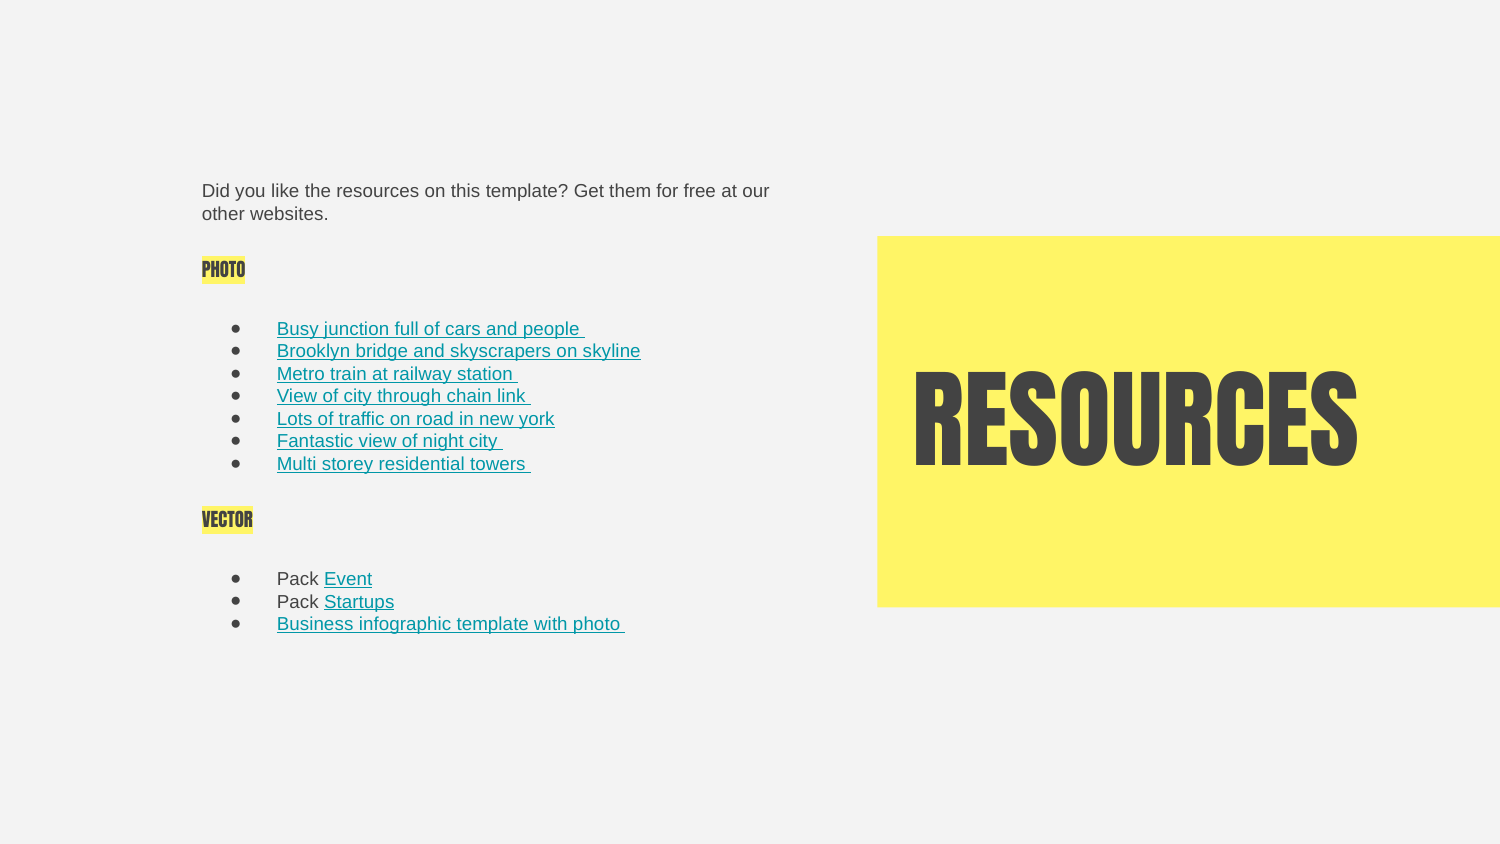

# RESOURCES
Did you like the resources on this template? Get them for free at our other websites.

PHOTO

Busy junction full of cars and people
Brooklyn bridge and skyscrapers on skyline
Metro train at railway station
View of city through chain link
Lots of traffic on road in new york
Fantastic view of night city
Multi storey residential towers

VECTOR

Pack Event
Pack Startups
Business infographic template with photo